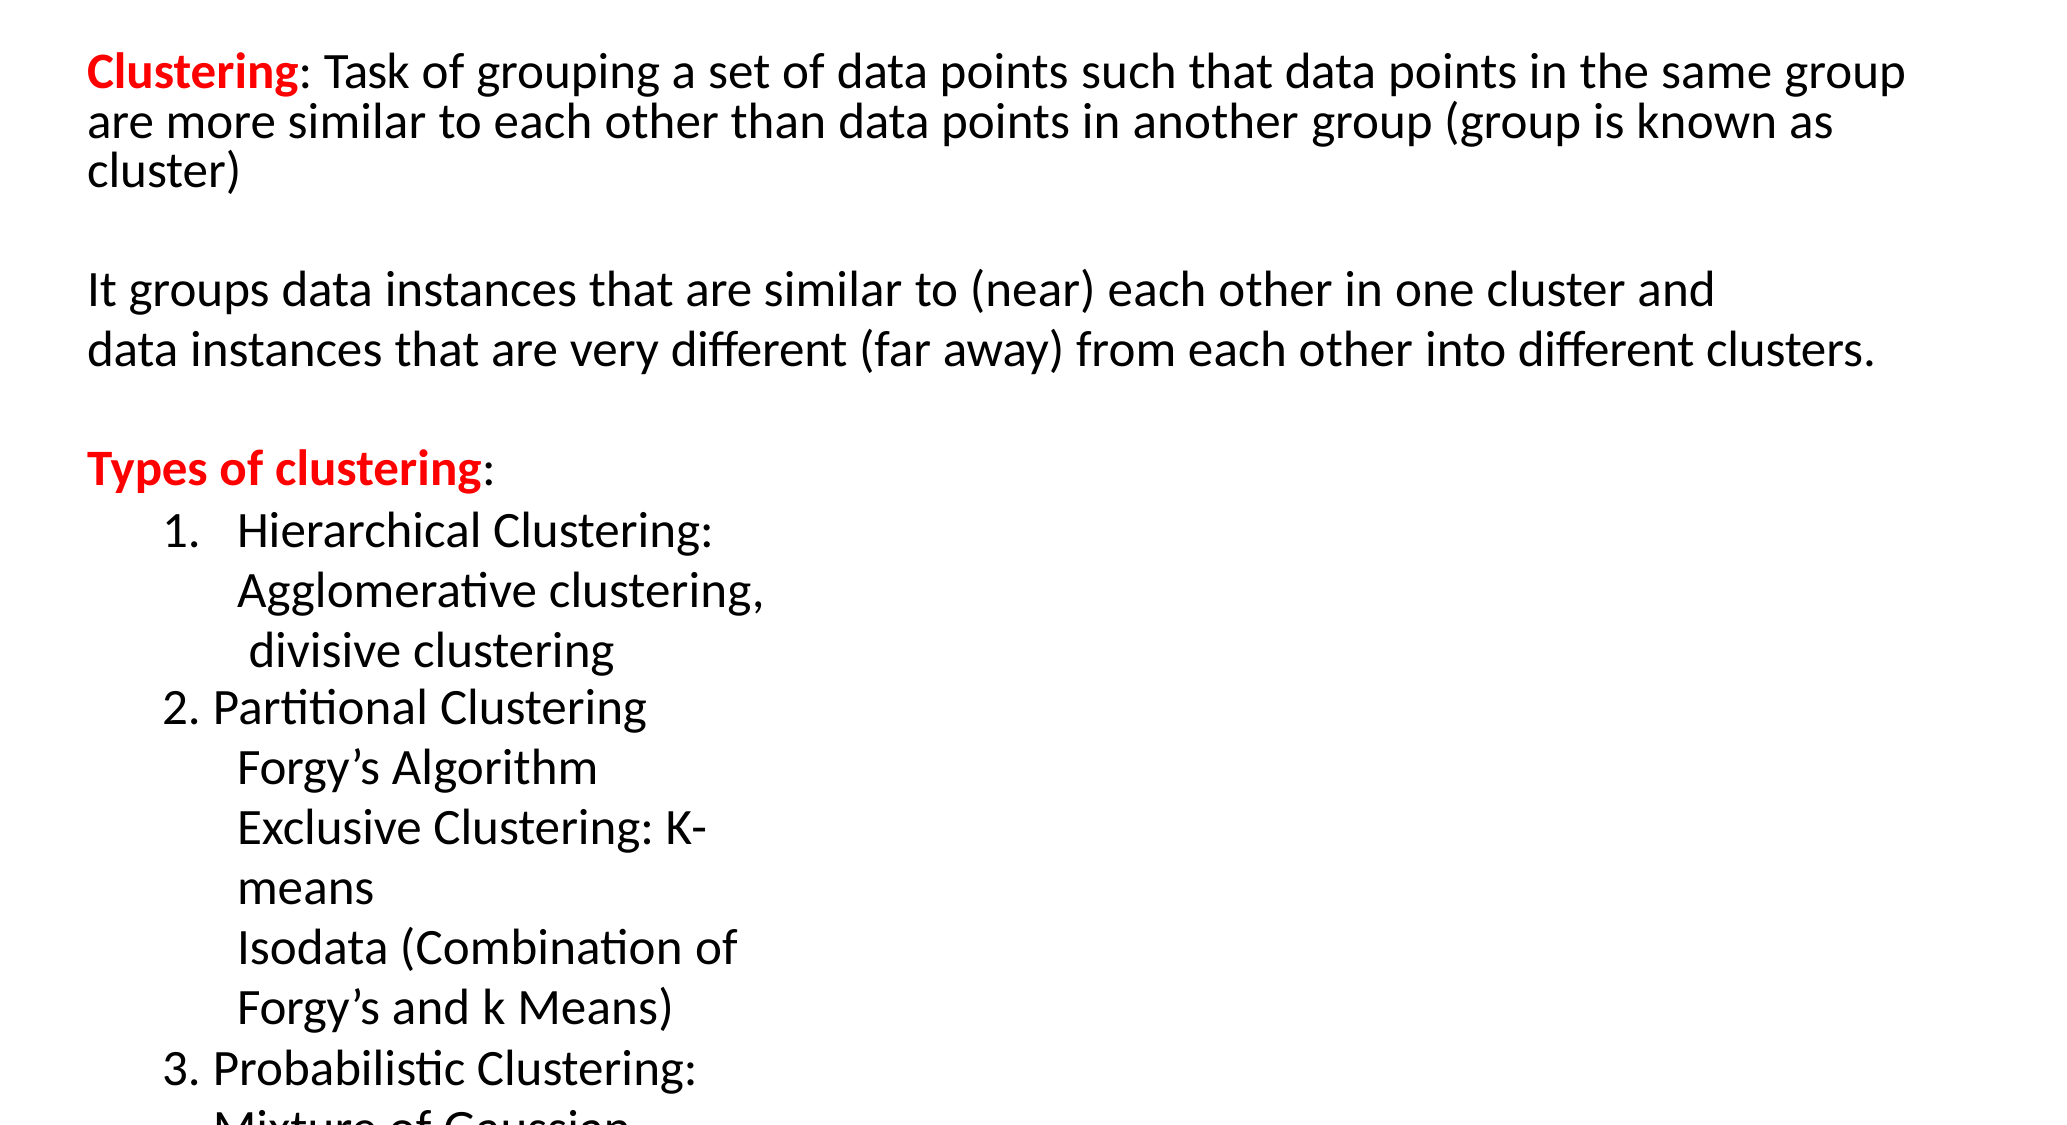

Clustering: Task of grouping a set of data points such that data points in the same group  are more similar to each other than data points in another group (group is known as  cluster)

It groups data instances that are similar to (near) each other in one cluster and
data instances that are very different (far away) from each other into different clusters.

Types of clustering:
Hierarchical Clustering:  Agglomerative clustering,  divisive clustering
Partitional Clustering
Forgy’s Algorithm
Exclusive Clustering: K-means
Isodata (Combination of Forgy’s and k Means)
Probabilistic Clustering: Mixture of Gaussian models